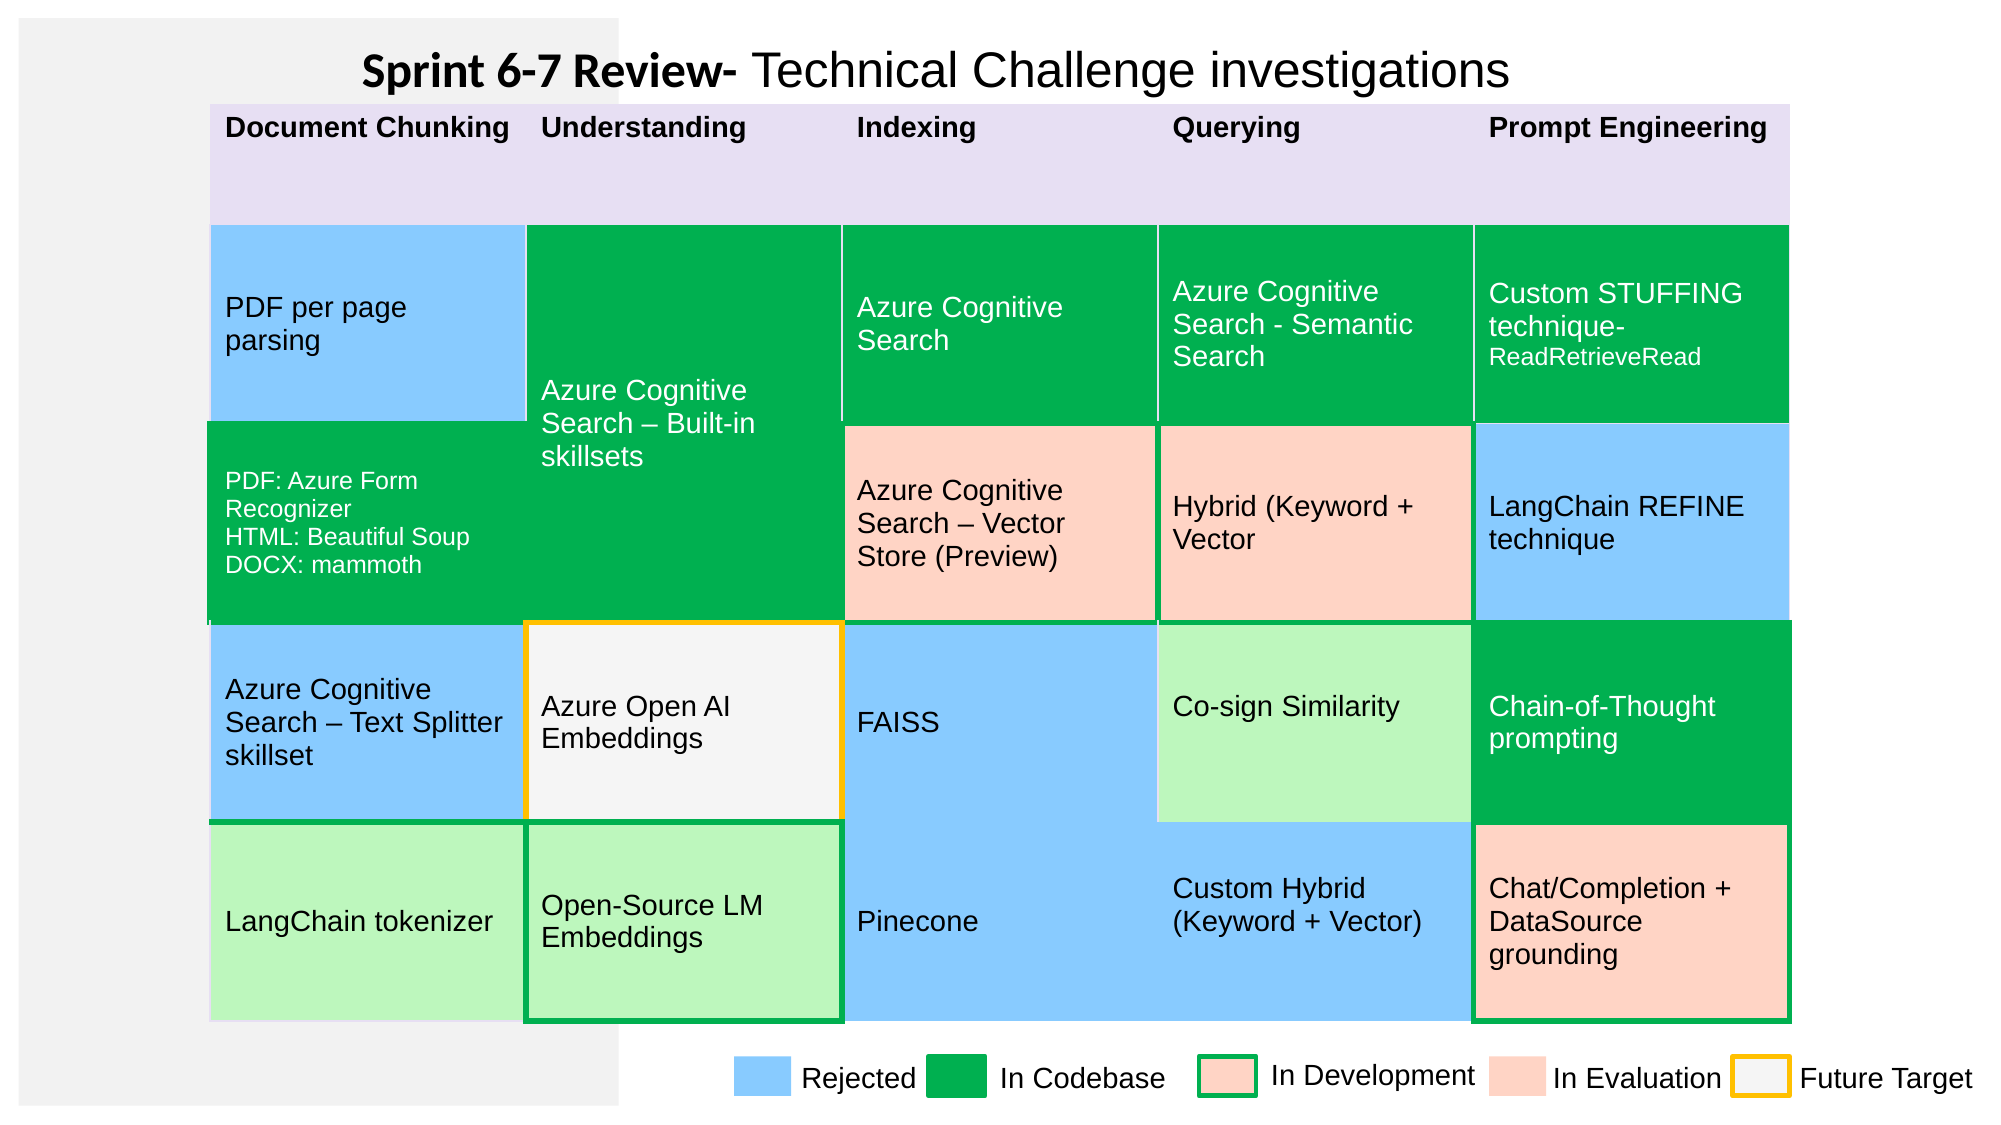

Sprint 6-7 Review- Technical Challenge investigations

| Document Chunking | Understanding | Indexing | Querying | Prompt Engineering |
| --- | --- | --- | --- | --- |
| PDF per page parsing | Azure Cognitive Search – Built-in skillsets | Azure Cognitive Search | Azure Cognitive Search - Semantic Search | Custom STUFFING technique- ReadRetrieveRead |
| PDF: Azure Form Recognizer HTML: Beautiful Soup DOCX: mammoth |  | Azure Cognitive Search – Vector Store (Preview) | Hybrid (Keyword + Vector | LangChain REFINE technique |
| Azure Cognitive Search – Text Splitter skillset | Azure Open AI Embeddings | FAISS | Co-sign Similarity | Chain-of-Thought prompting |
| LangChain tokenizer | Open-Source LM Embeddings | Pinecone | Custom Hybrid (Keyword + Vector) | Chat/Completion + DataSource grounding |
In Development

Rejected
In Codebase
In Evaluation
Future Target